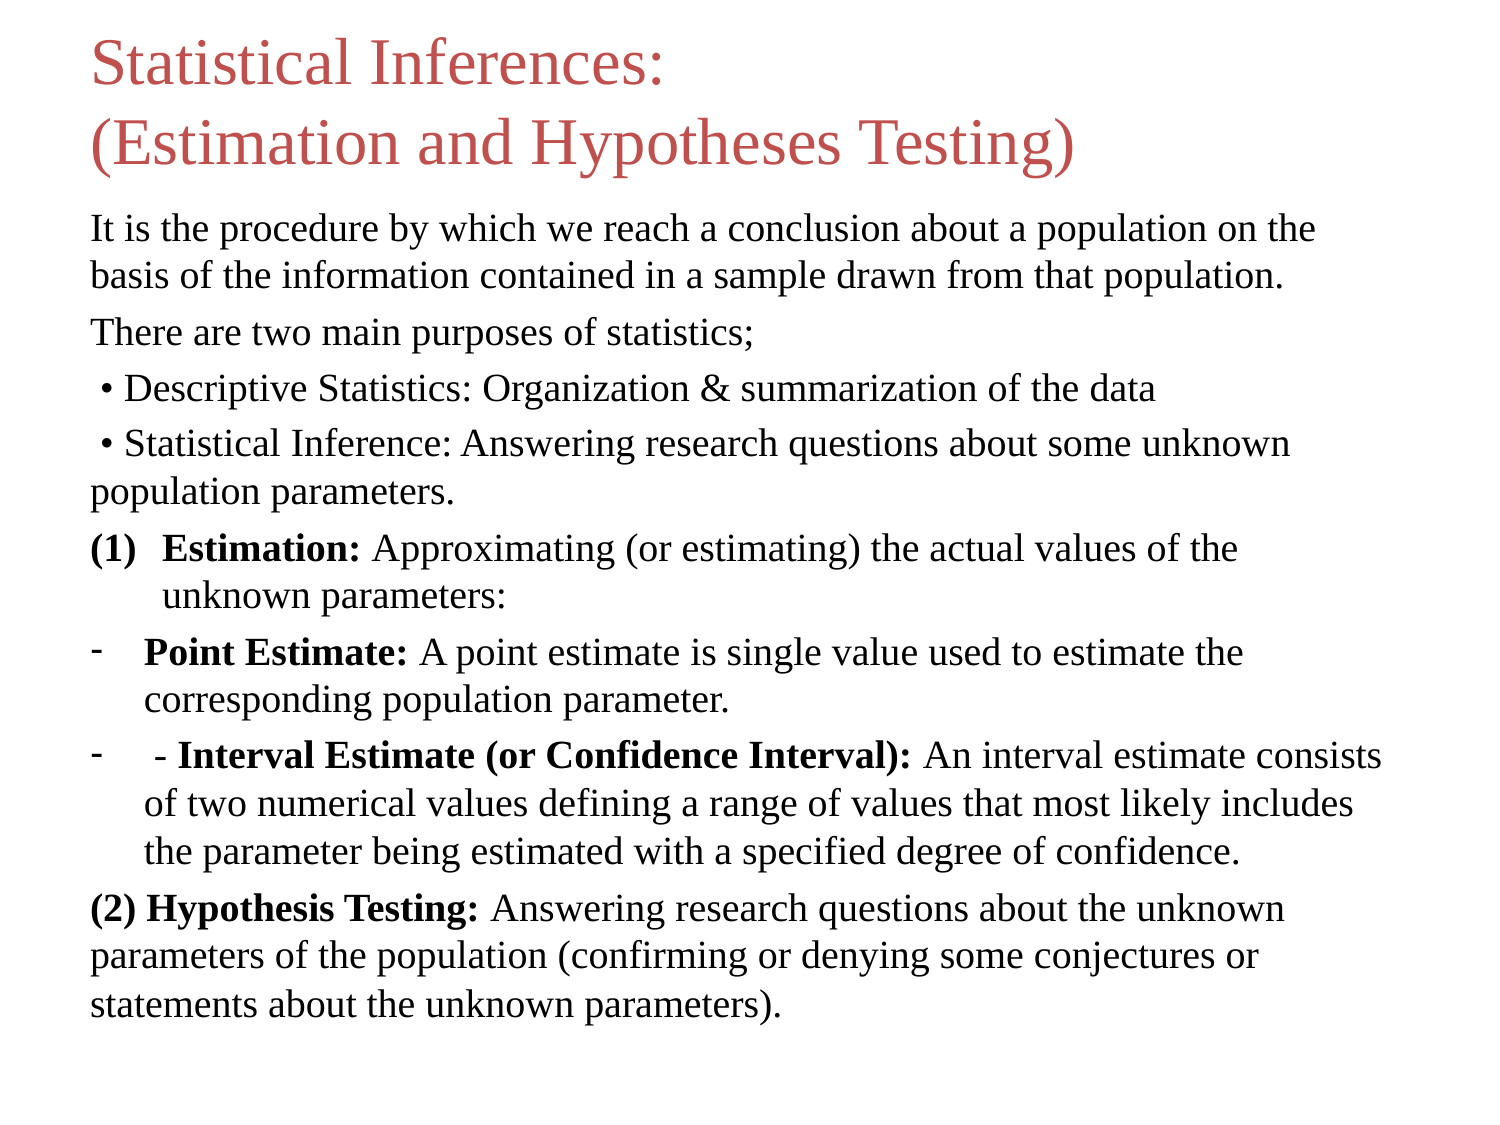

# Statistical Inferences: (Estimation and Hypotheses Testing)

It is the procedure by which we reach a conclusion about a population on the basis of the information contained in a sample drawn from that population.
There are two main purposes of statistics;
 • Descriptive Statistics: Organization & summarization of the data
 • Statistical Inference: Answering research questions about some unknown population parameters.
Estimation: Approximating (or estimating) the actual values of the unknown parameters:
Point Estimate: A point estimate is single value used to estimate the corresponding population parameter.
 - Interval Estimate (or Confidence Interval): An interval estimate consists of two numerical values defining a range of values that most likely includes the parameter being estimated with a specified degree of confidence.
(2) Hypothesis Testing: Answering research questions about the unknown parameters of the population (confirming or denying some conjectures or statements about the unknown parameters).